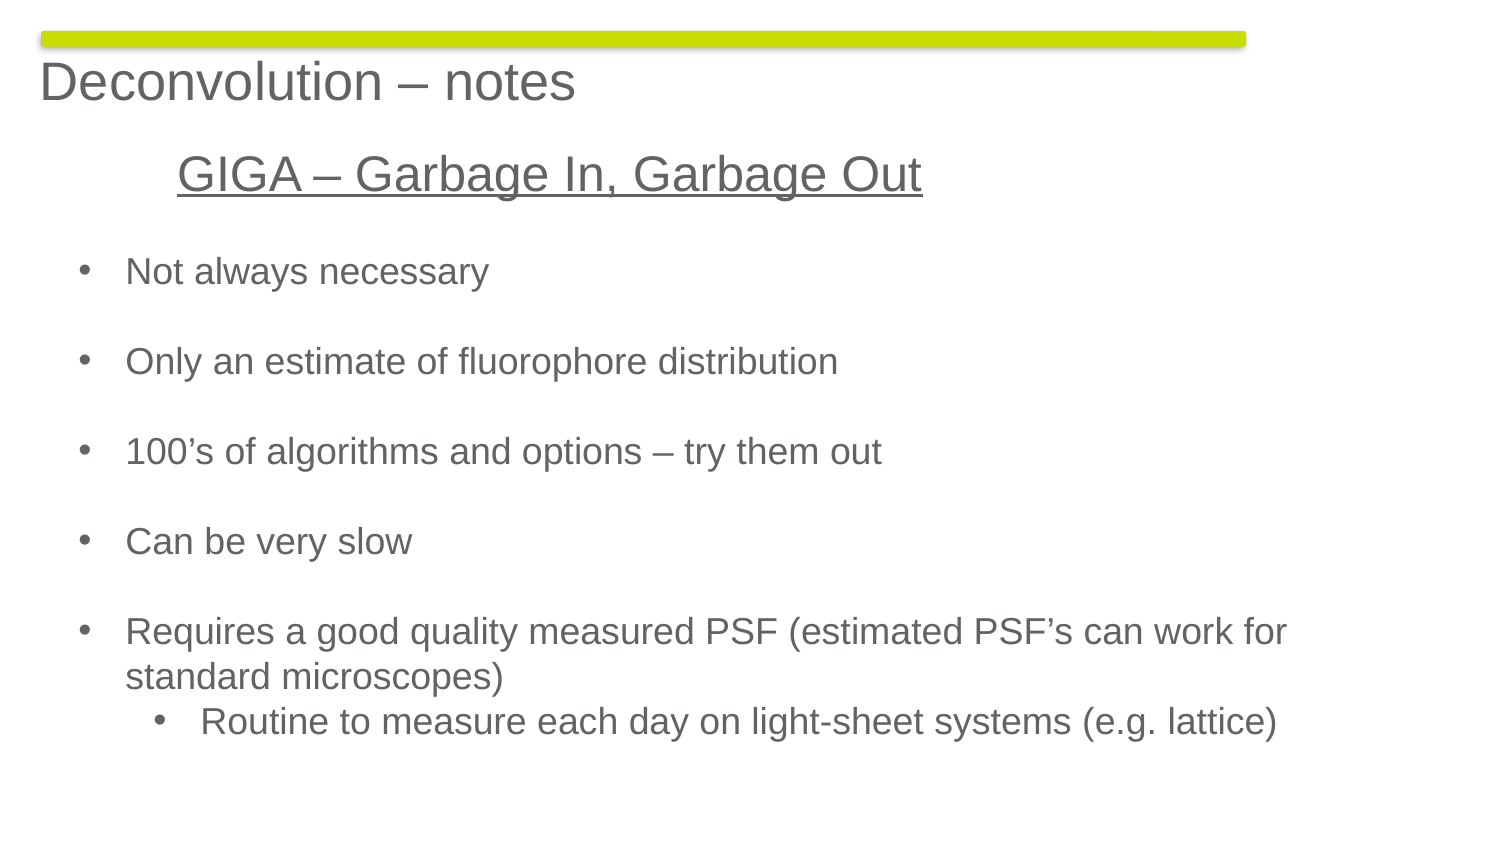

Deconvolution – notes

GIGA – Garbage In, Garbage Out
Not always necessary

Only an estimate of fluorophore distribution

100’s of algorithms and options – try them out

Can be very slow

Requires a good quality measured PSF (estimated PSF’s can work for standard microscopes)
Routine to measure each day on light-sheet systems (e.g. lattice)